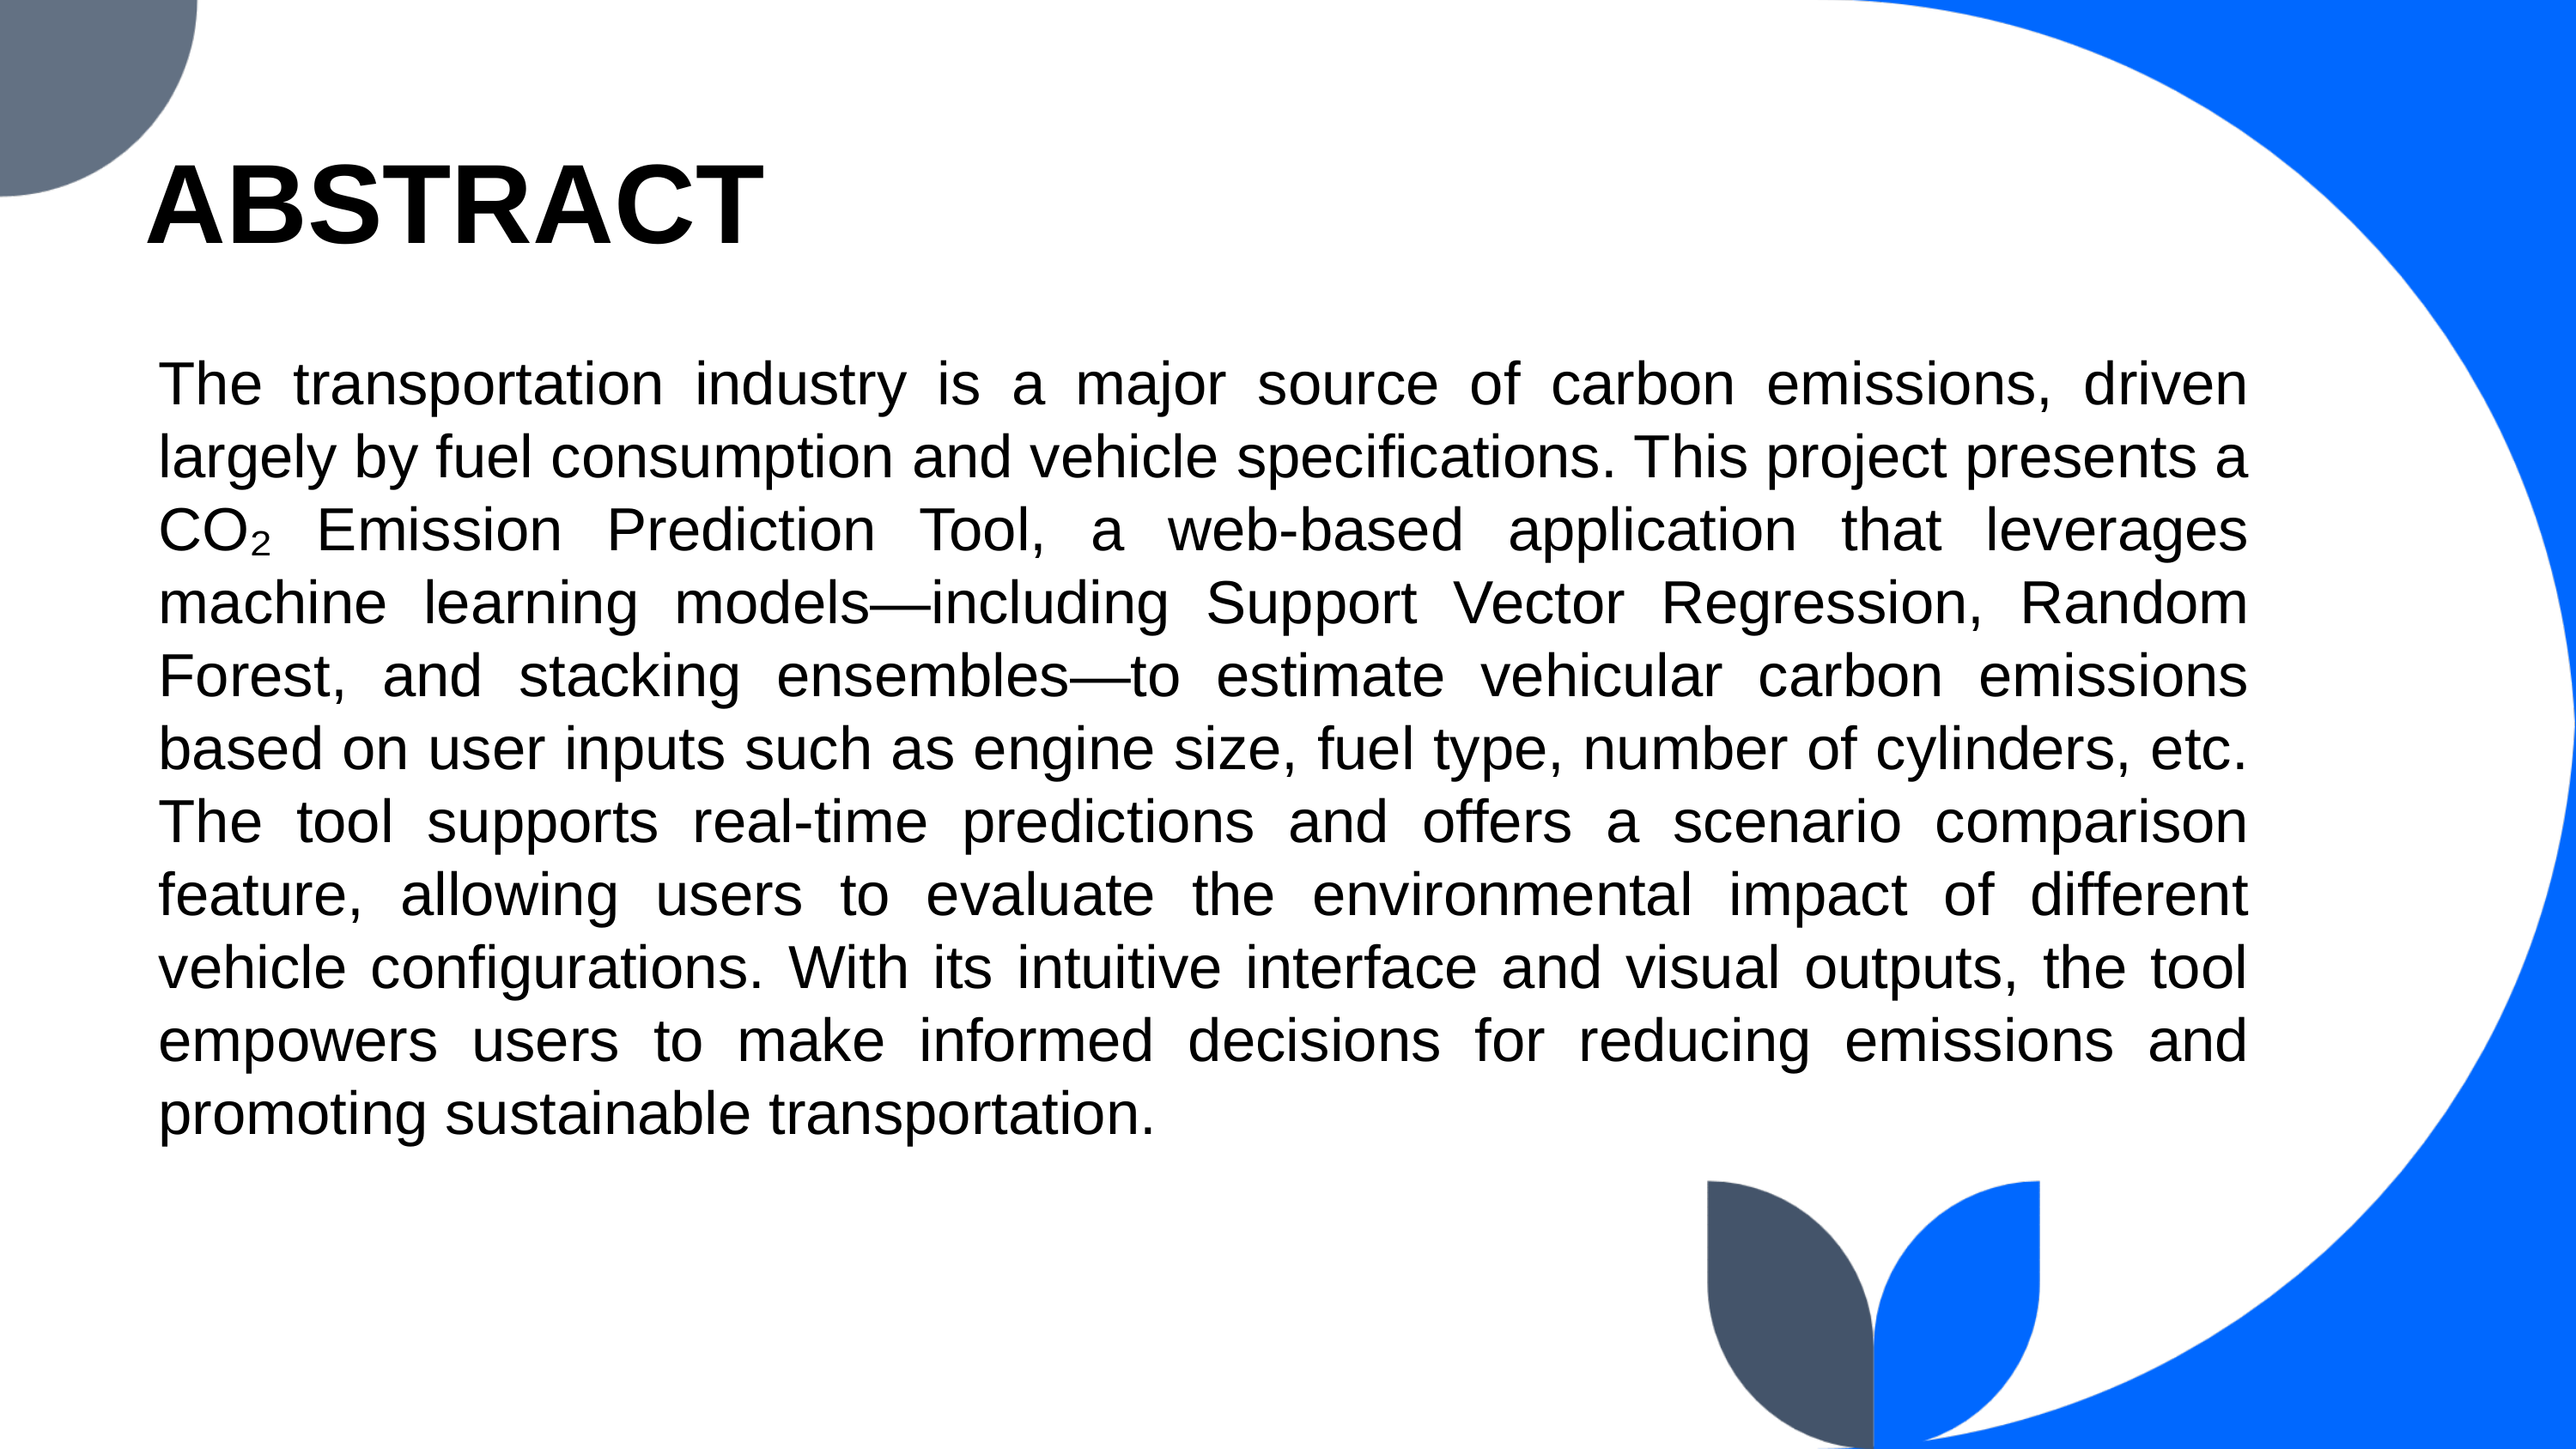

ABSTRACT

The transportation industry is a major source of carbon emissions, driven largely by fuel consumption and vehicle specifications. This project presents a CO₂ Emission Prediction Tool, a web-based application that leverages machine learning models—including Support Vector Regression, Random Forest, and stacking ensembles—to estimate vehicular carbon emissions based on user inputs such as engine size, fuel type, number of cylinders, etc. The tool supports real-time predictions and offers a scenario comparison feature, allowing users to evaluate the environmental impact of different vehicle configurations. With its intuitive interface and visual outputs, the tool empowers users to make informed decisions for reducing emissions and promoting sustainable transportation.